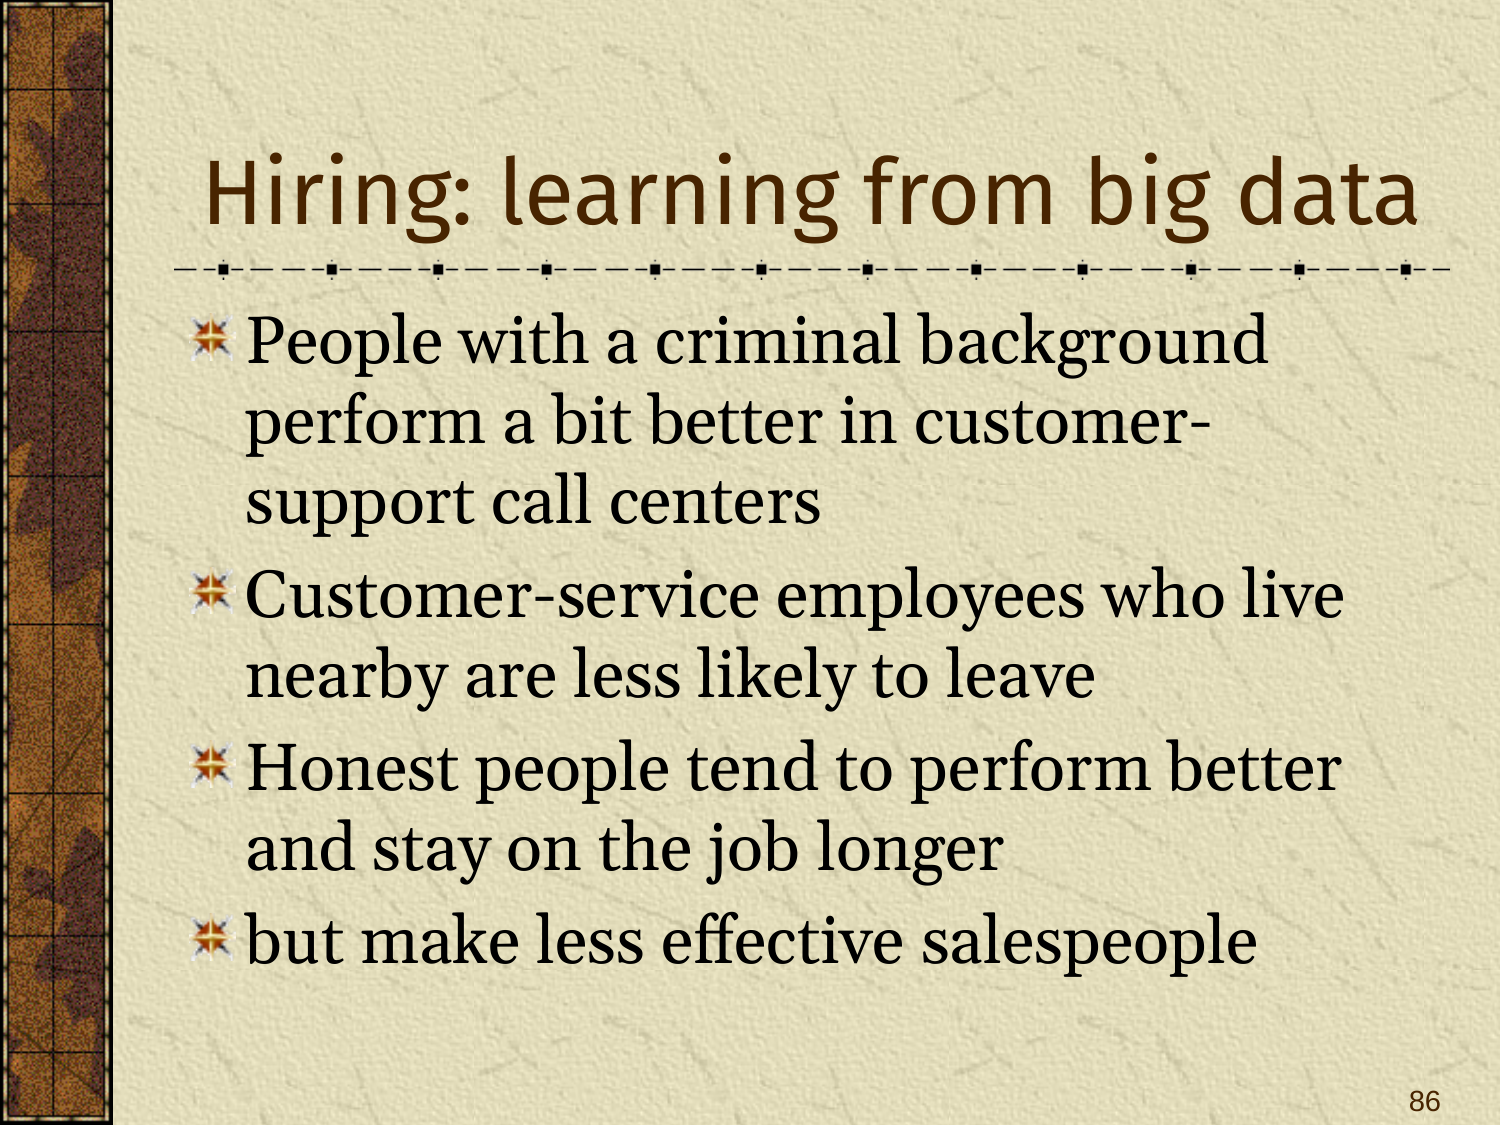

# Hiring: learning from big data
People with a criminal background perform a bit better in customer-support call centers
Customer-service employees who live nearby are less likely to leave
Honest people tend to perform better and stay on the job longer
but make less effective salespeople
86